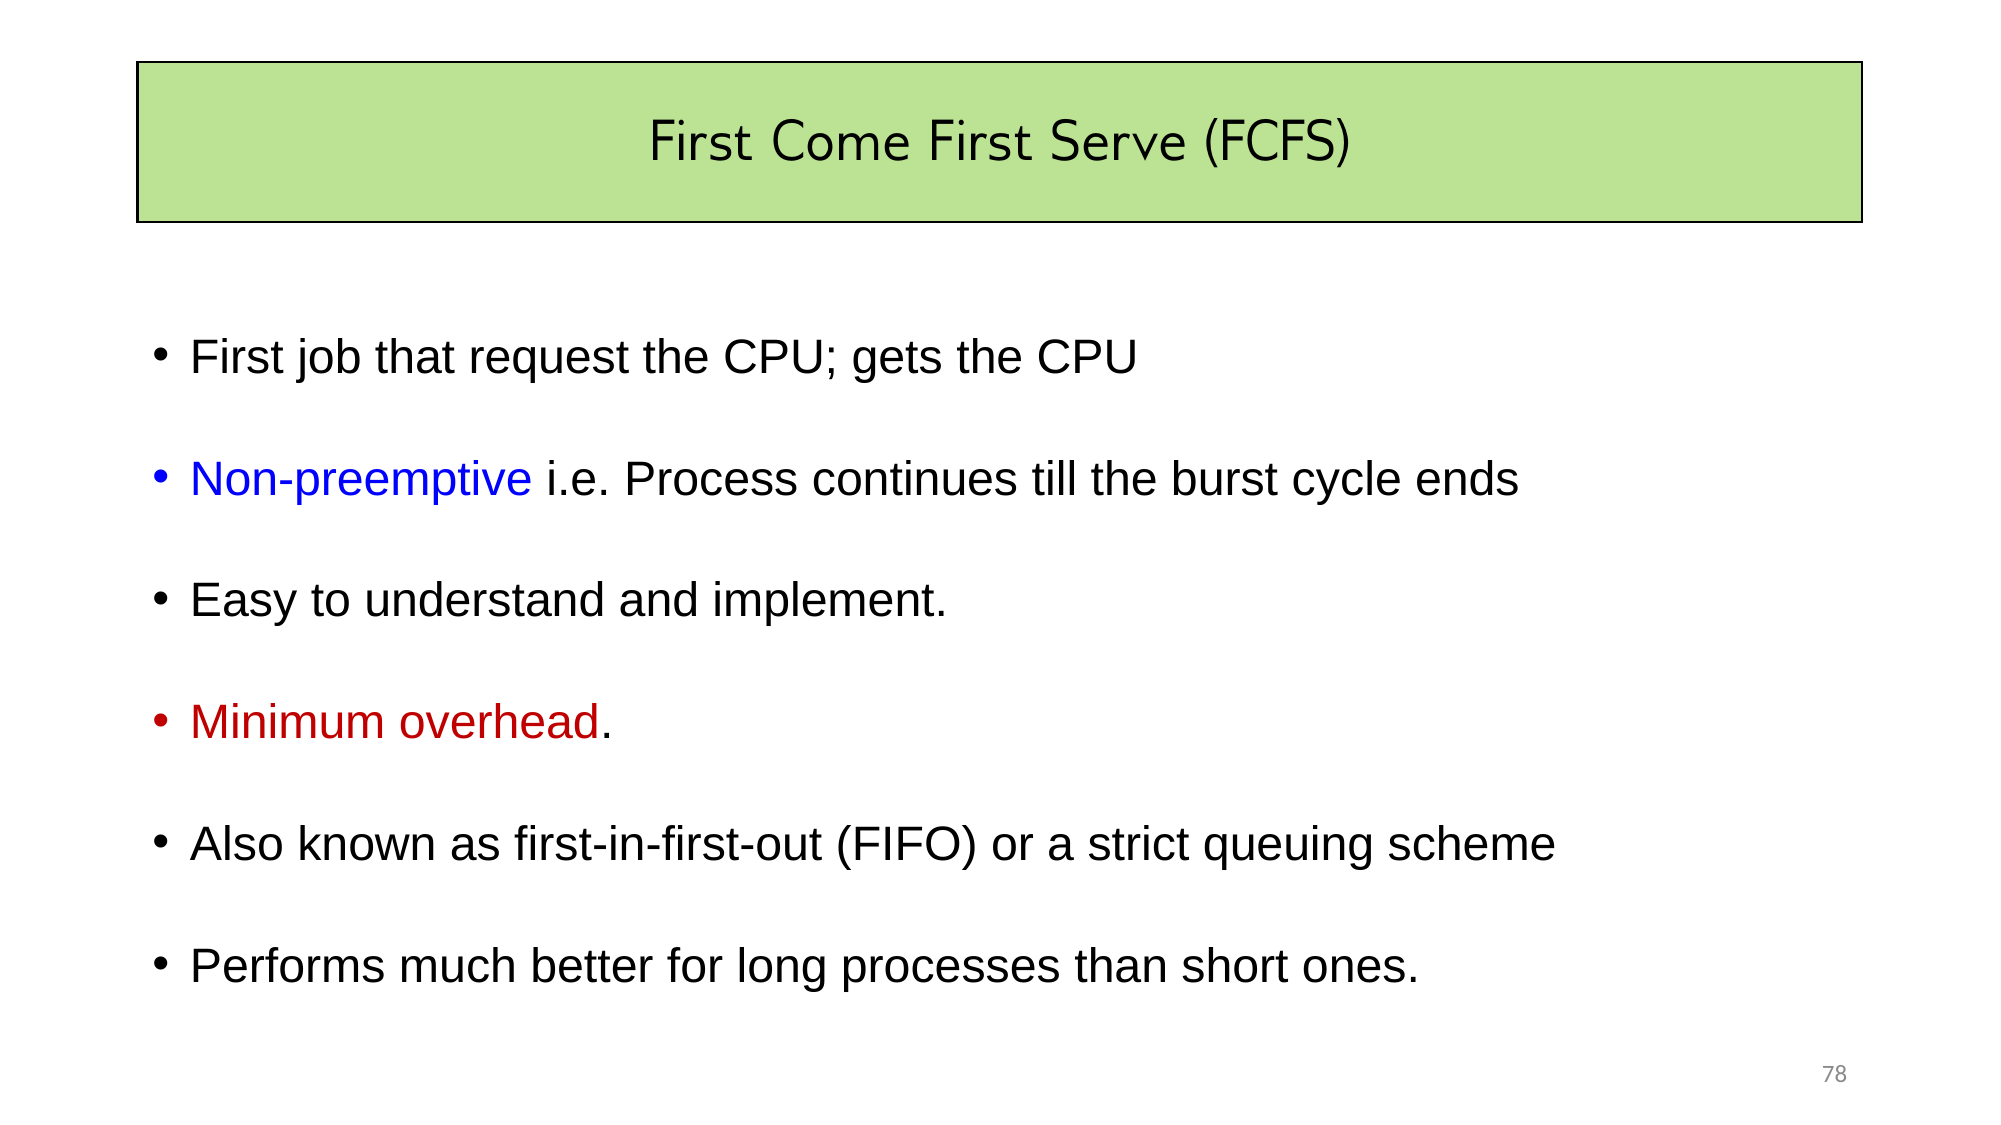

# First Come First Serve (FCFS)
First job that request the CPU; gets the CPU
Non-preemptive i.e. Process continues till the burst cycle ends
Easy to understand and implement.
Minimum overhead.
Also known as first-in-first-out (FIFO) or a strict queuing scheme
Performs much better for long processes than short ones.
78